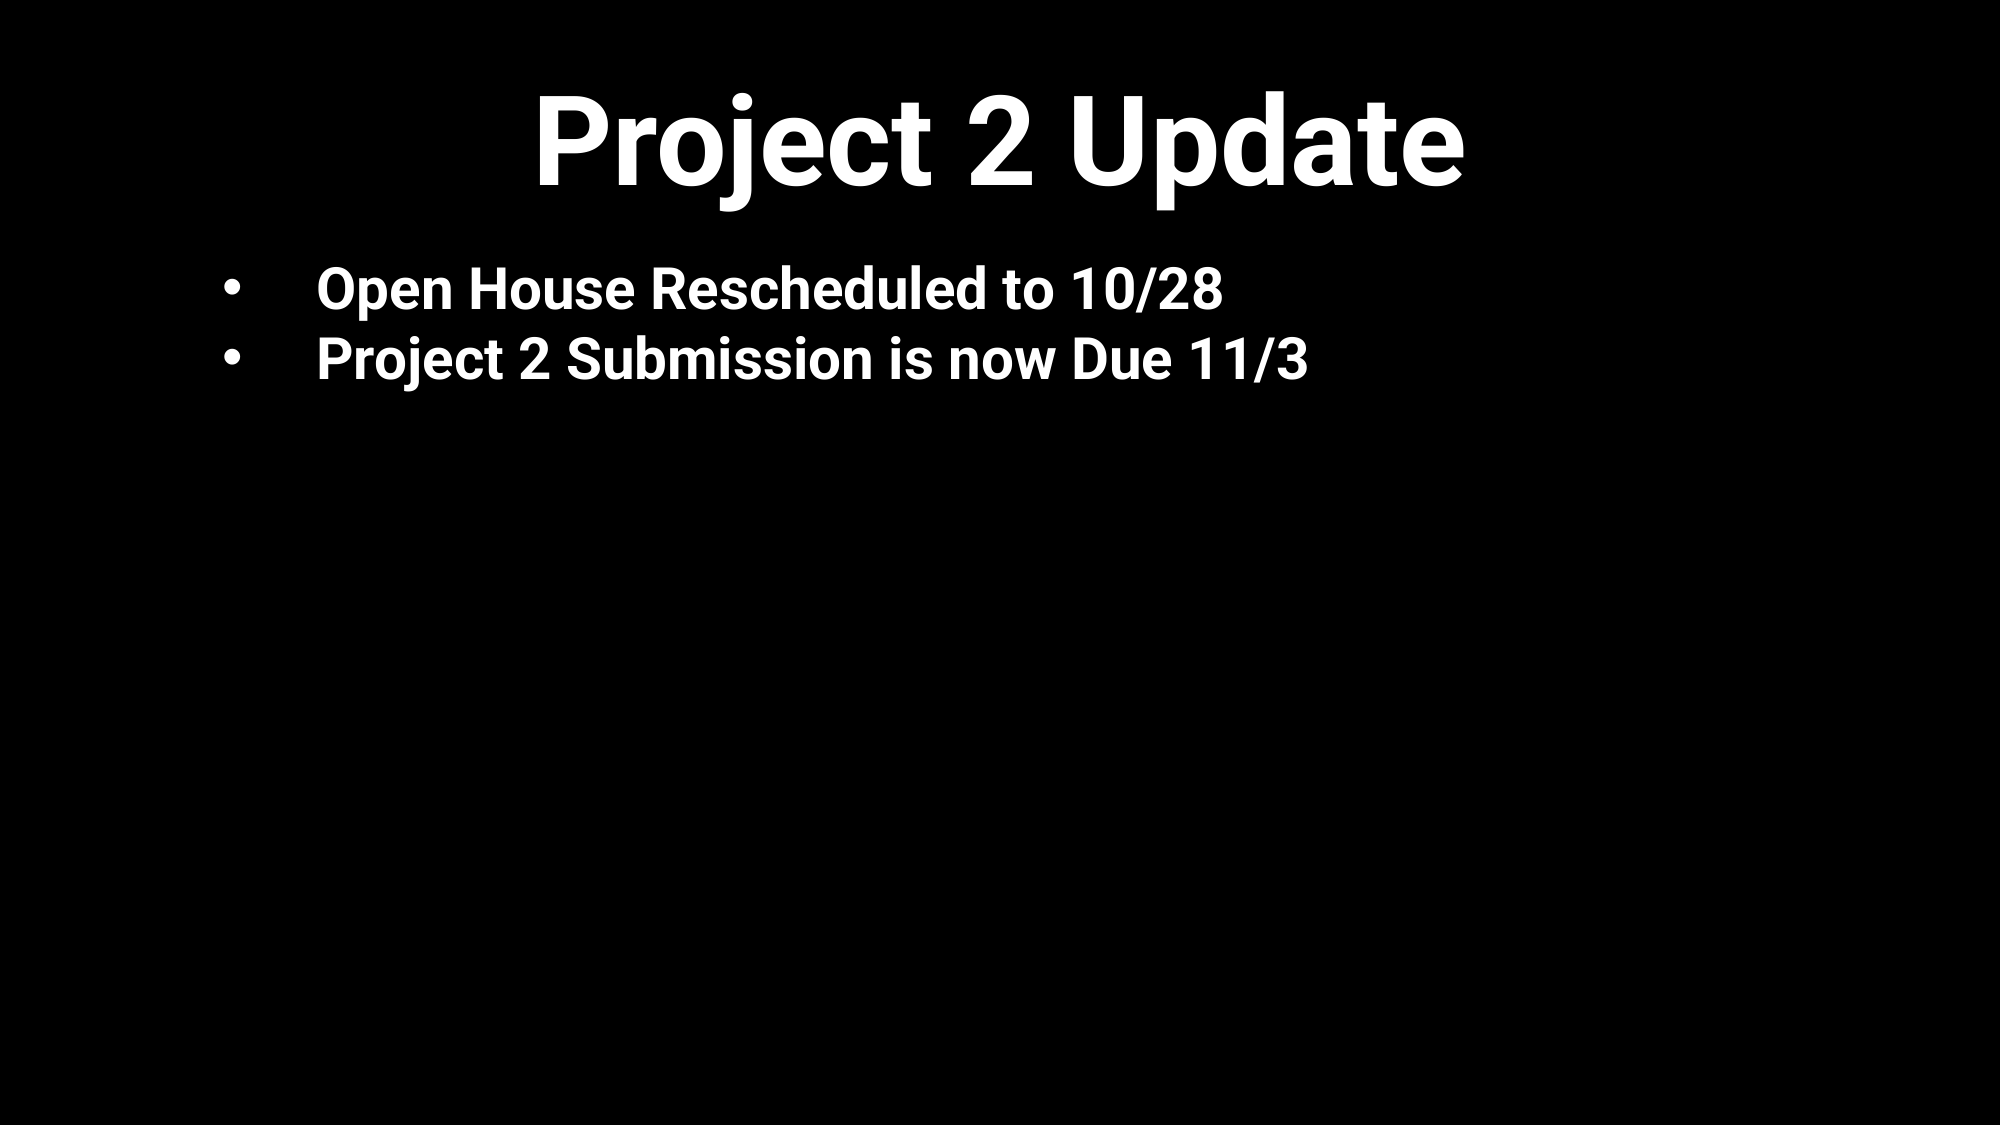

Project 2 Update
Open House Rescheduled to 10/28
Project 2 Submission is now Due 11/3